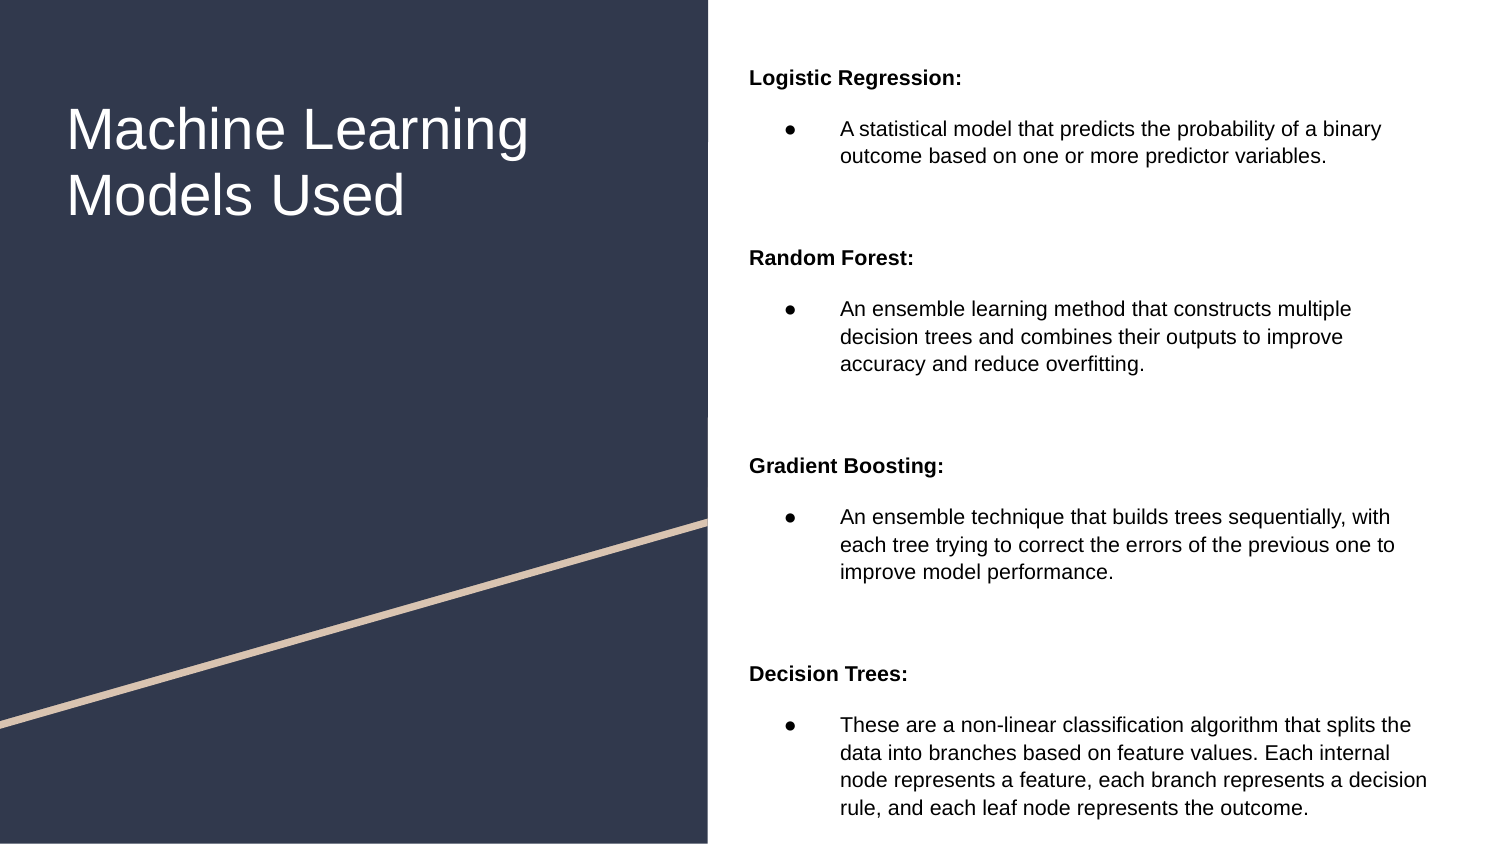

Logistic Regression:
A statistical model that predicts the probability of a binary outcome based on one or more predictor variables.

Random Forest:
An ensemble learning method that constructs multiple decision trees and combines their outputs to improve accuracy and reduce overfitting.

Gradient Boosting:
An ensemble technique that builds trees sequentially, with each tree trying to correct the errors of the previous one to improve model performance.

Decision Trees:
These are a non-linear classification algorithm that splits the data into branches based on feature values. Each internal node represents a feature, each branch represents a decision rule, and each leaf node represents the outcome.

# Machine Learning Models Used